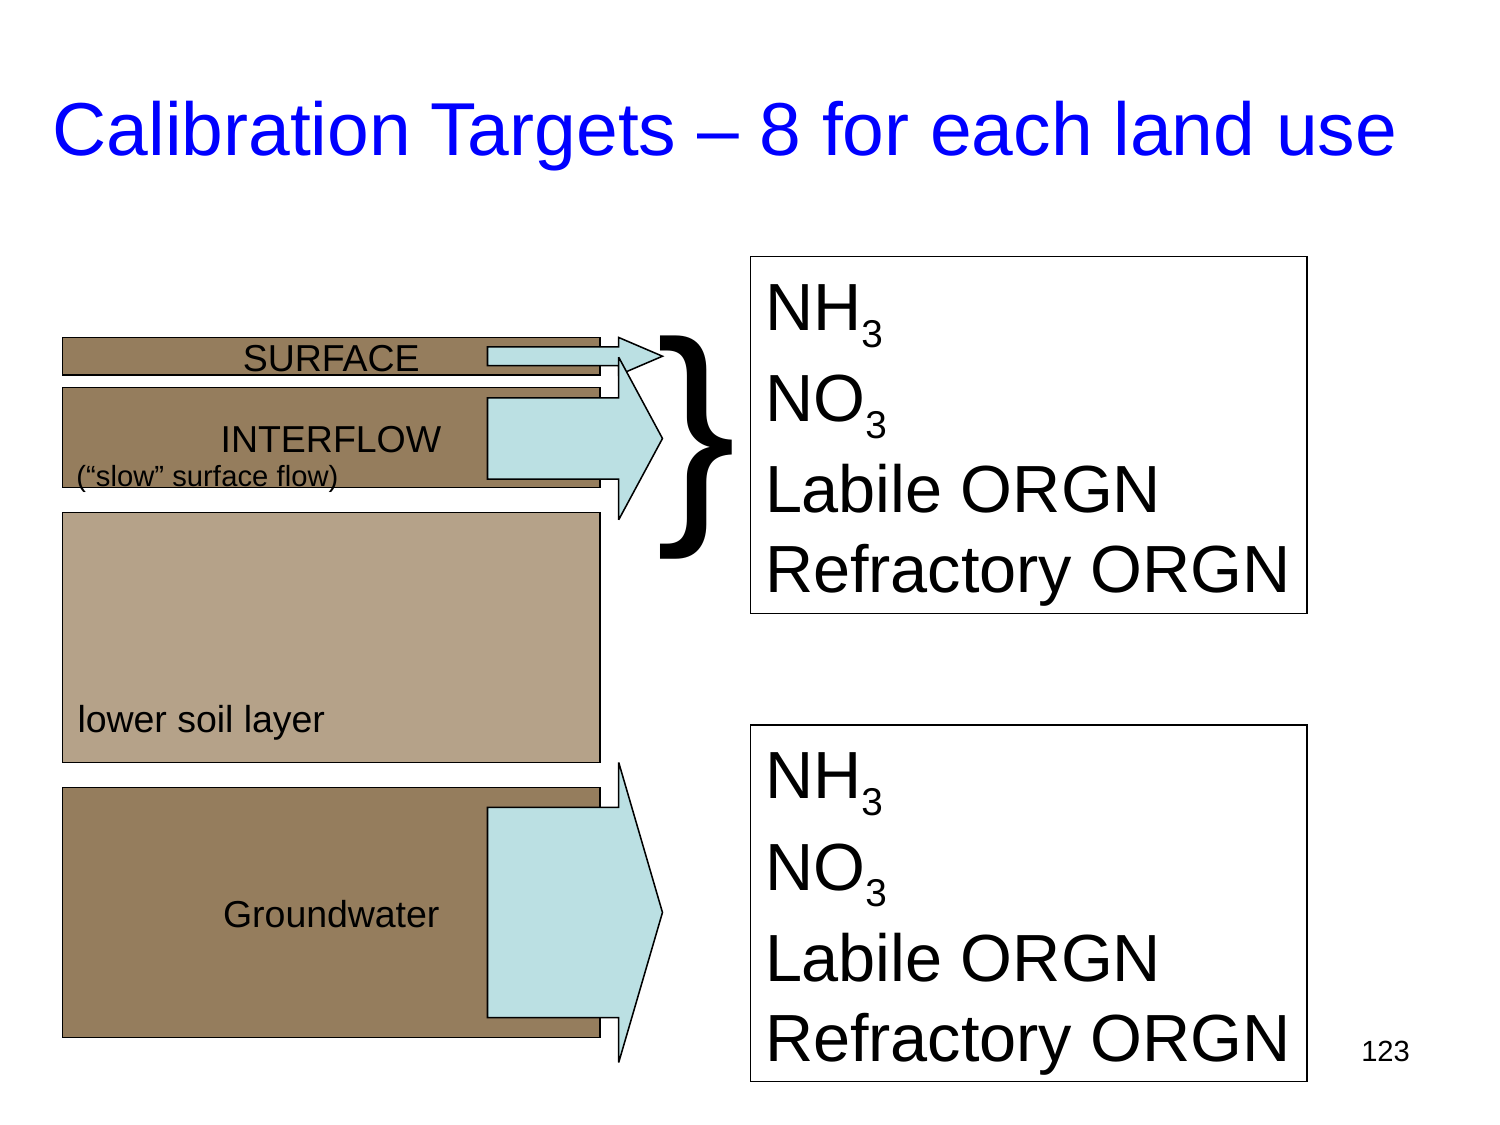

# Calibration Targets – 8 for each land use
NH3
NO3
Labile ORGN
Refractory ORGN
}
SURFACE

INTERFLOW
(“slow” surface flow)

lower soil layer
NH3
NO3
Labile ORGN
Refractory ORGN

Groundwater
123